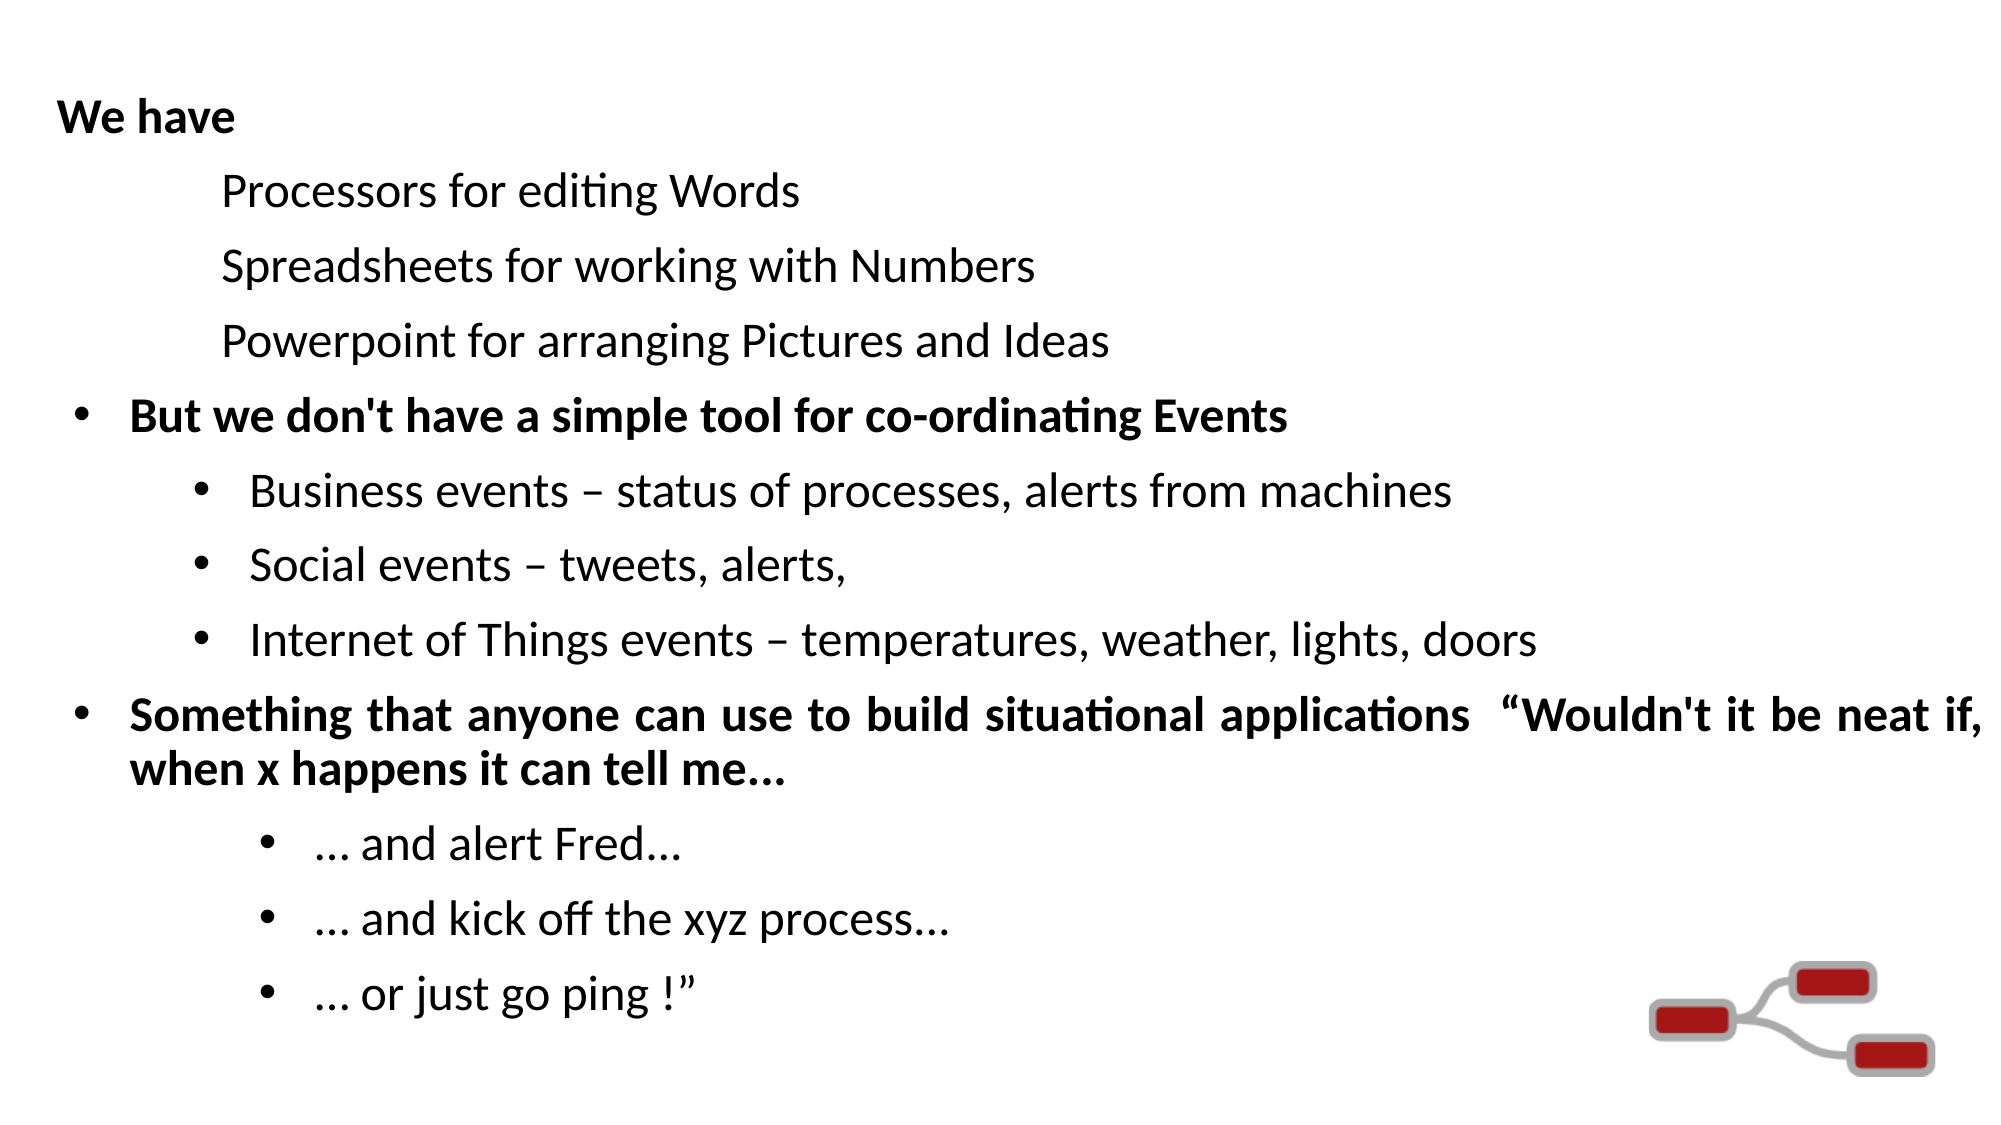

We have
Processors for editing Words
Spreadsheets for working with Numbers
Powerpoint for arranging Pictures and Ideas
But we don't have a simple tool for co-ordinating Events
Business events – status of processes, alerts from machines
Social events – tweets, alerts,
Internet of Things events – temperatures, weather, lights, doors
Something that anyone can use to build situational applications  “Wouldn't it be neat if, when x happens it can tell me...
… and alert Fred...
… and kick off the xyz process...
… or just go ping !”